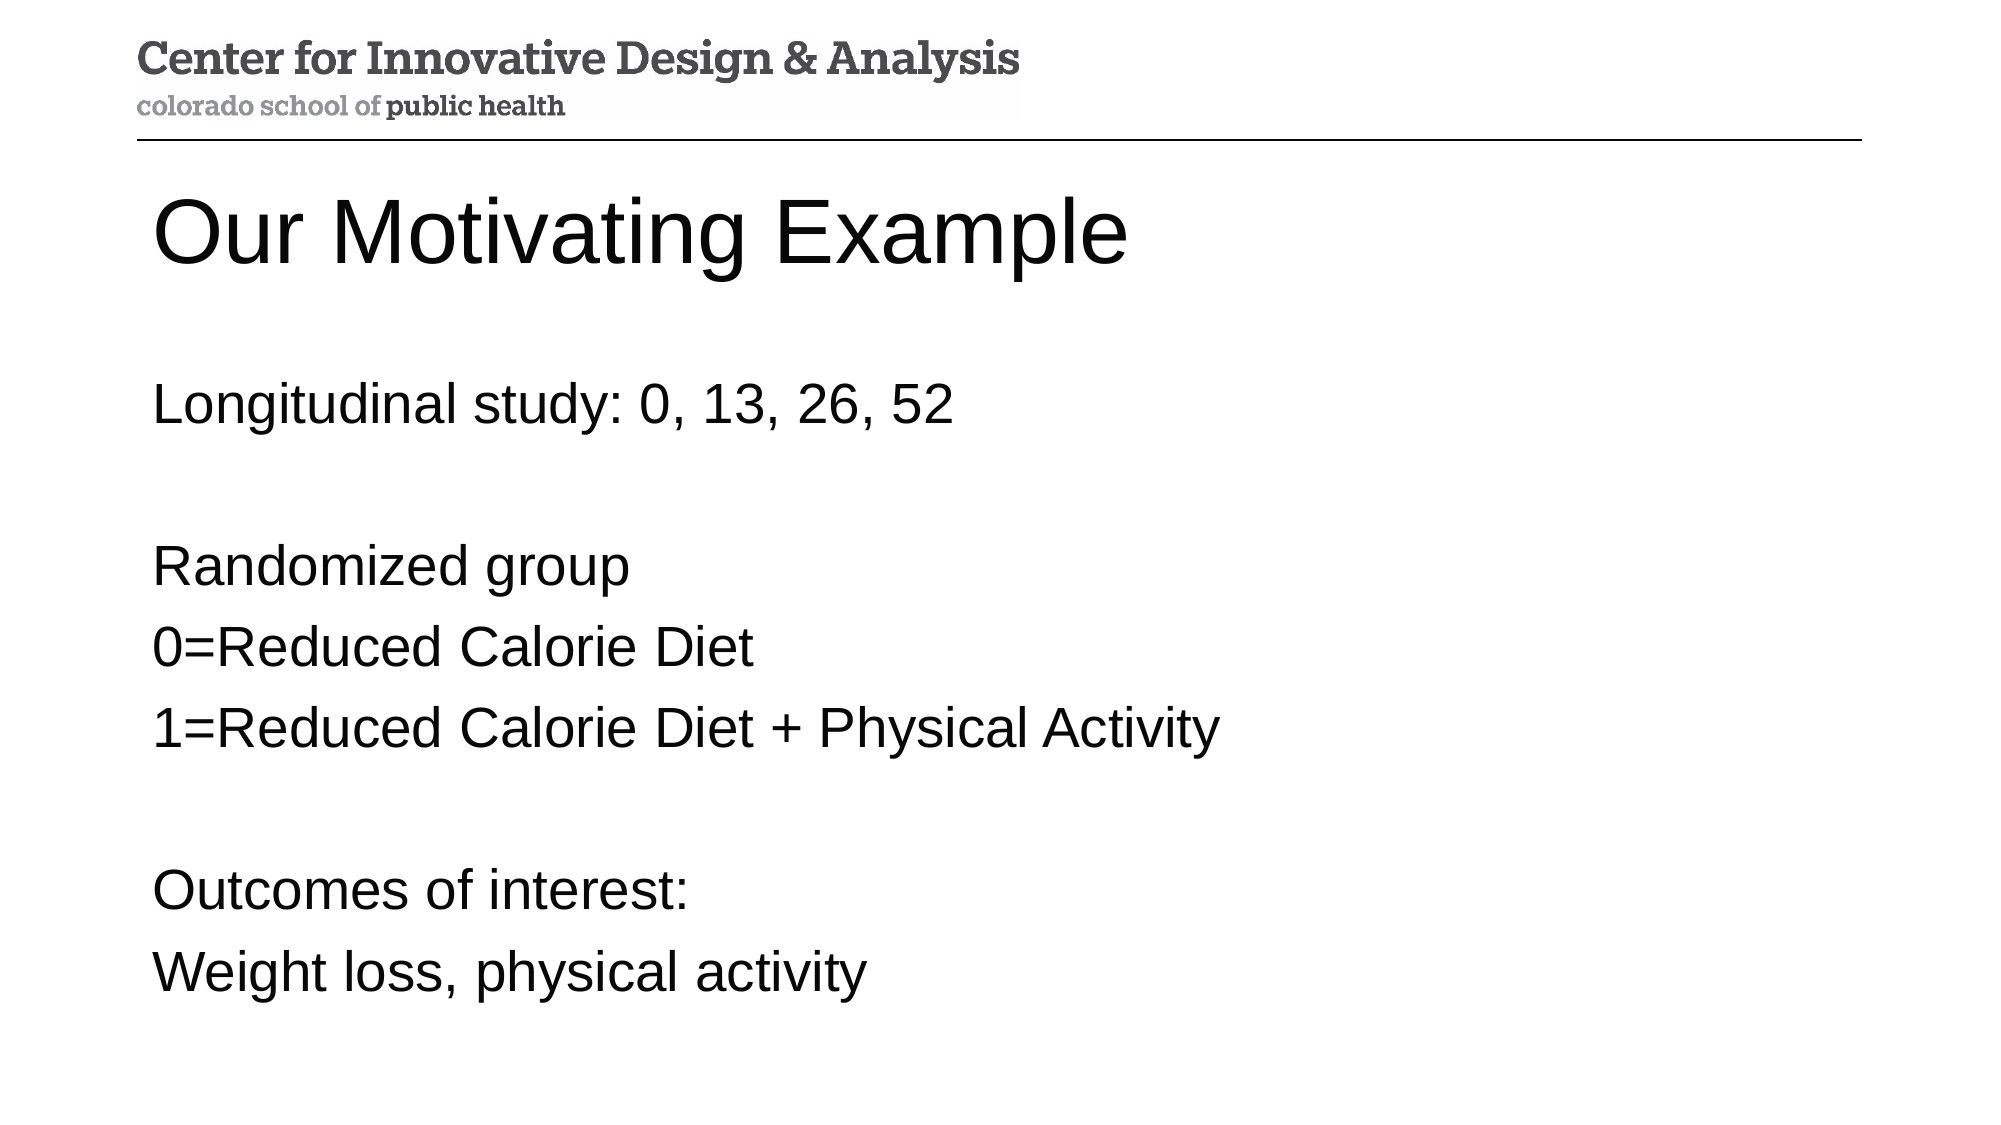

# Our Motivating Example
Longitudinal study: 0, 13, 26, 52

Randomized group
0=Reduced Calorie Diet
1=Reduced Calorie Diet + Physical Activity

Outcomes of interest:
Weight loss, physical activity